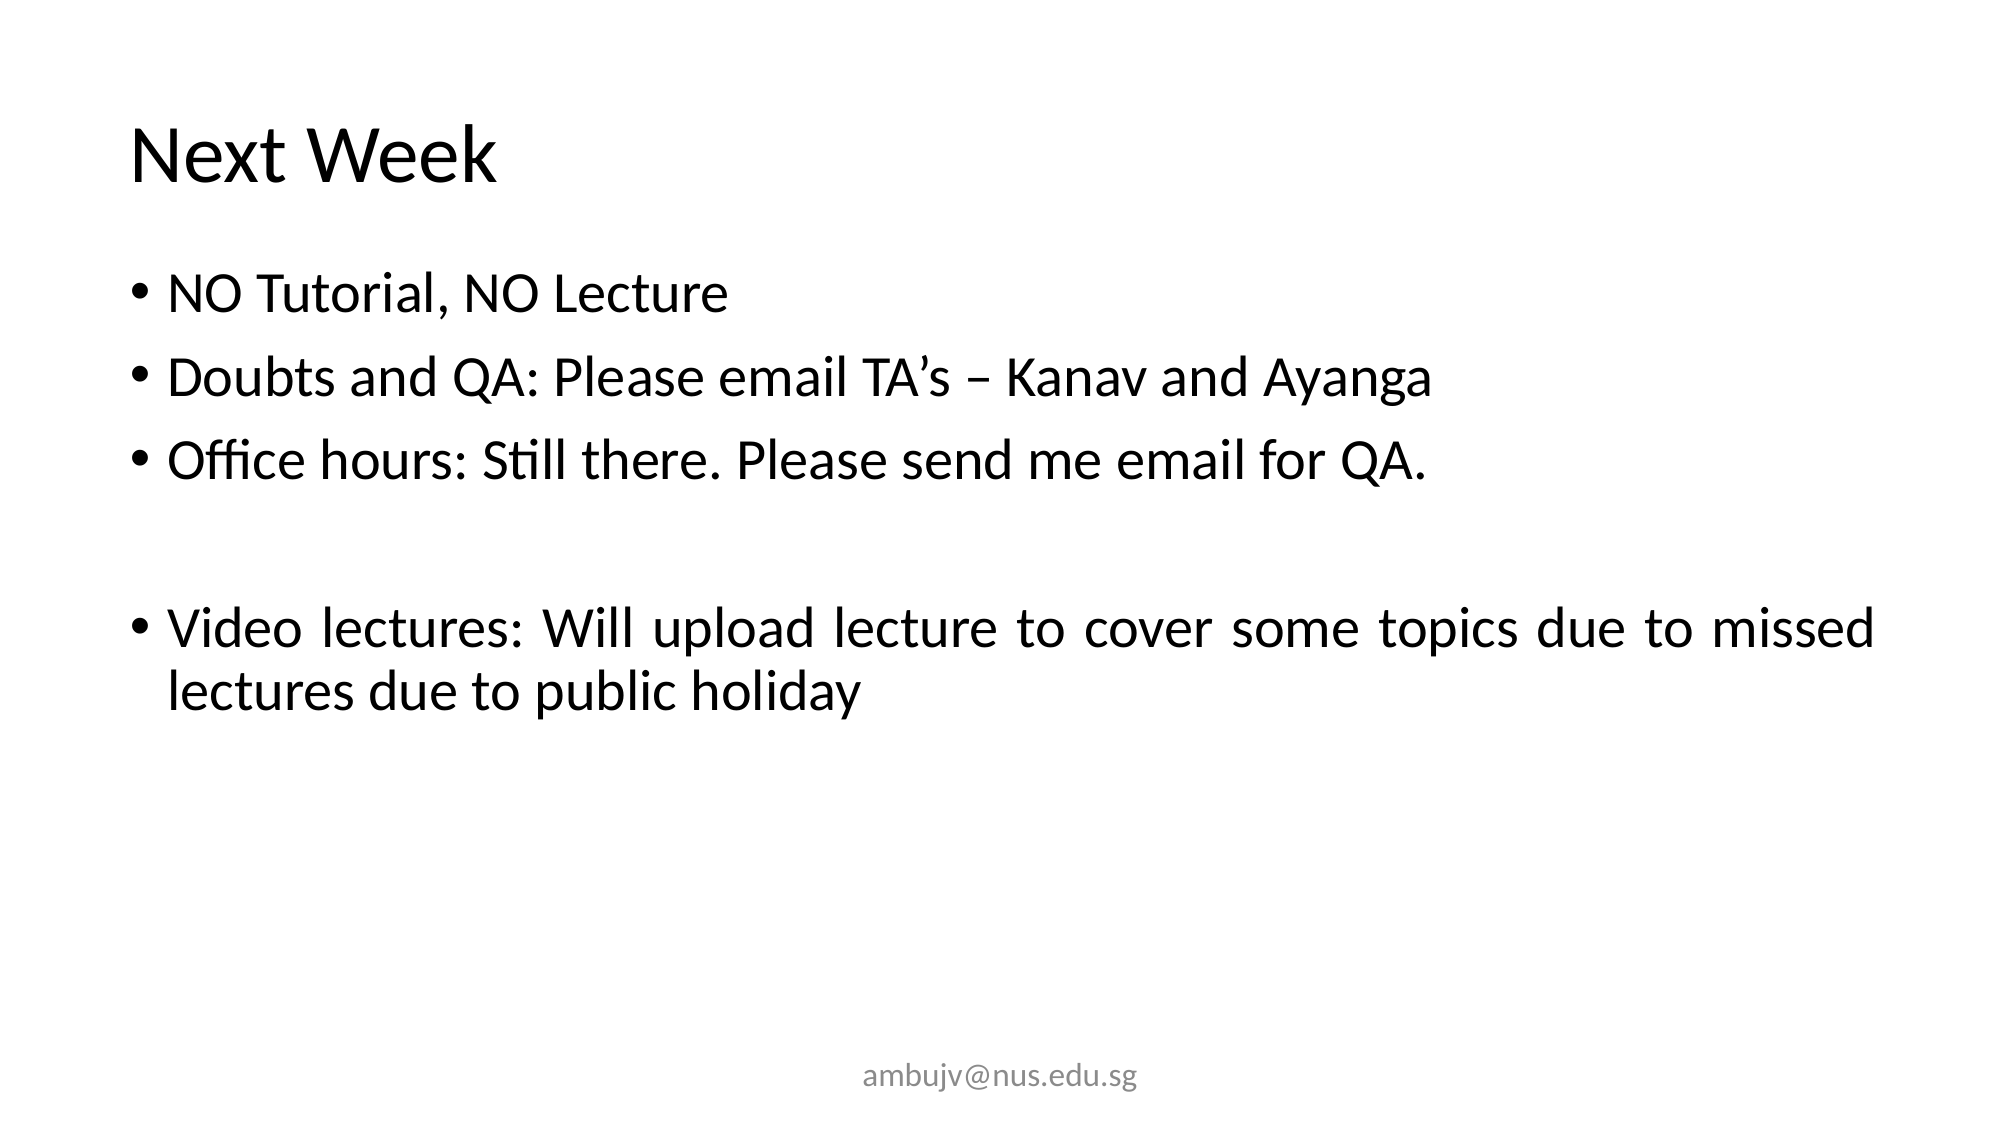

# Next Week
NO Tutorial, NO Lecture
Doubts and QA: Please email TA’s – Kanav and Ayanga
Office hours: Still there. Please send me email for QA.

Video lectures: Will upload lecture to cover some topics due to missed lectures due to public holiday

ambujv@nus.edu.sg